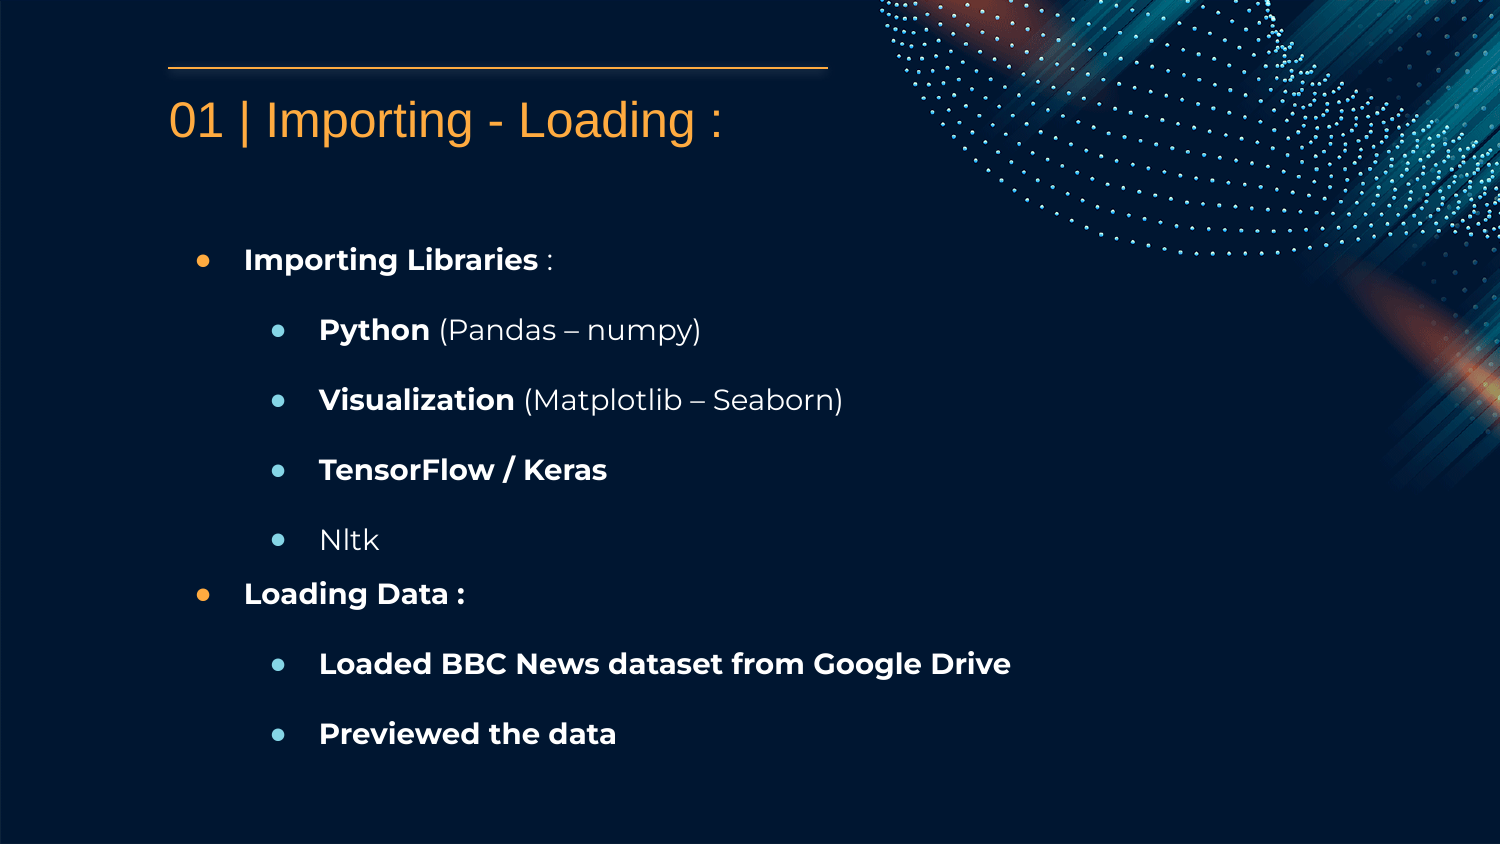

# 01 | Importing - Loading :

Importing Libraries :

Python (Pandas – numpy)

Visualization (Matplotlib – Seaborn)

TensorFlow / Keras

Nltk

Loading Data :

Loaded BBC News dataset from Google Drive

Previewed the data